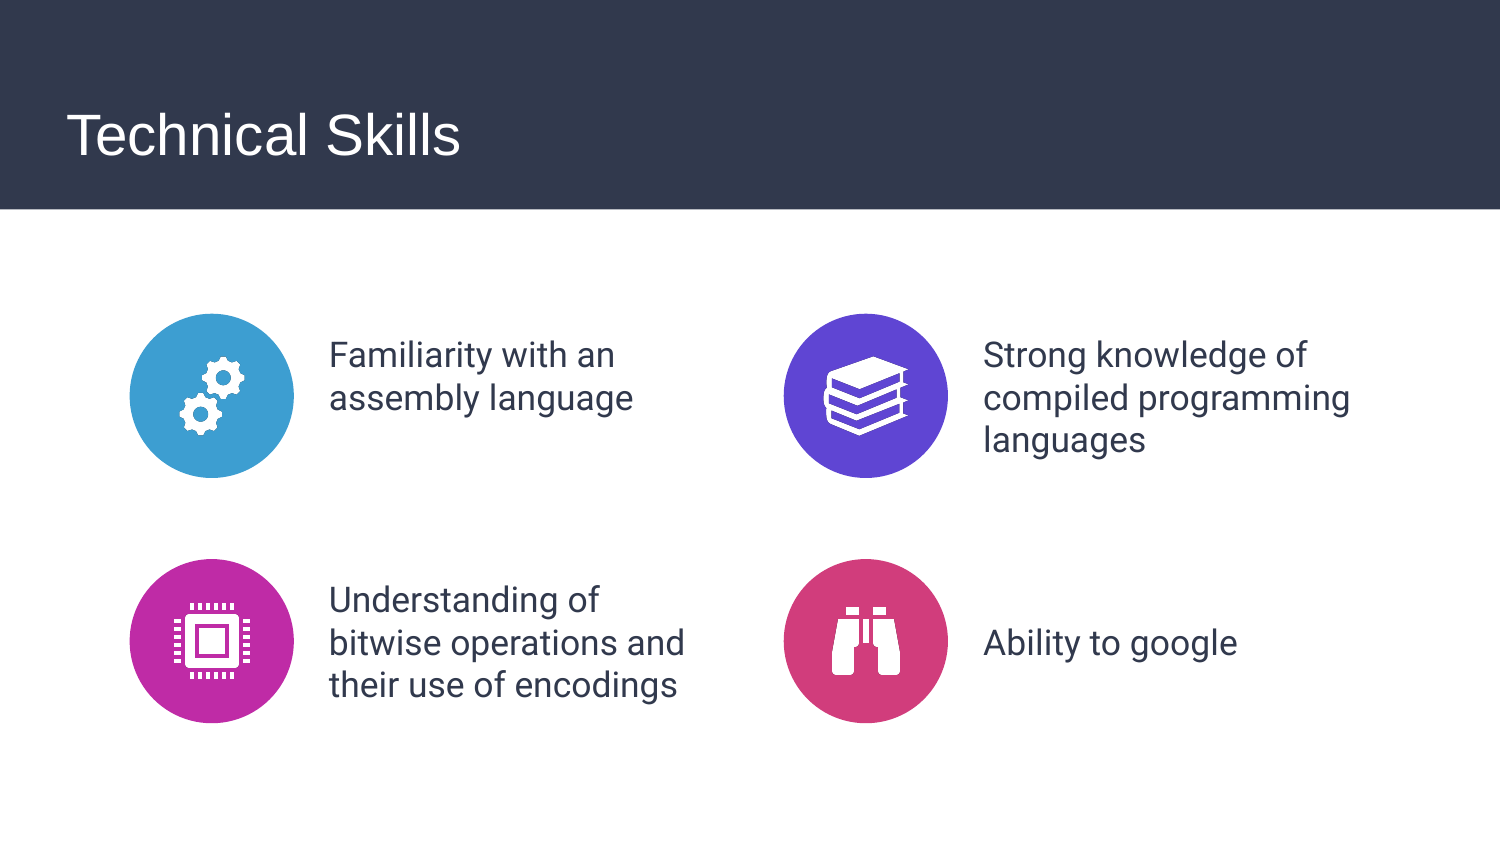

# Technical Skills

Familiarity with an assembly language

Strong knowledge of compiled programming languages

Understanding of bitwise operations and their use of encodings

Ability to google